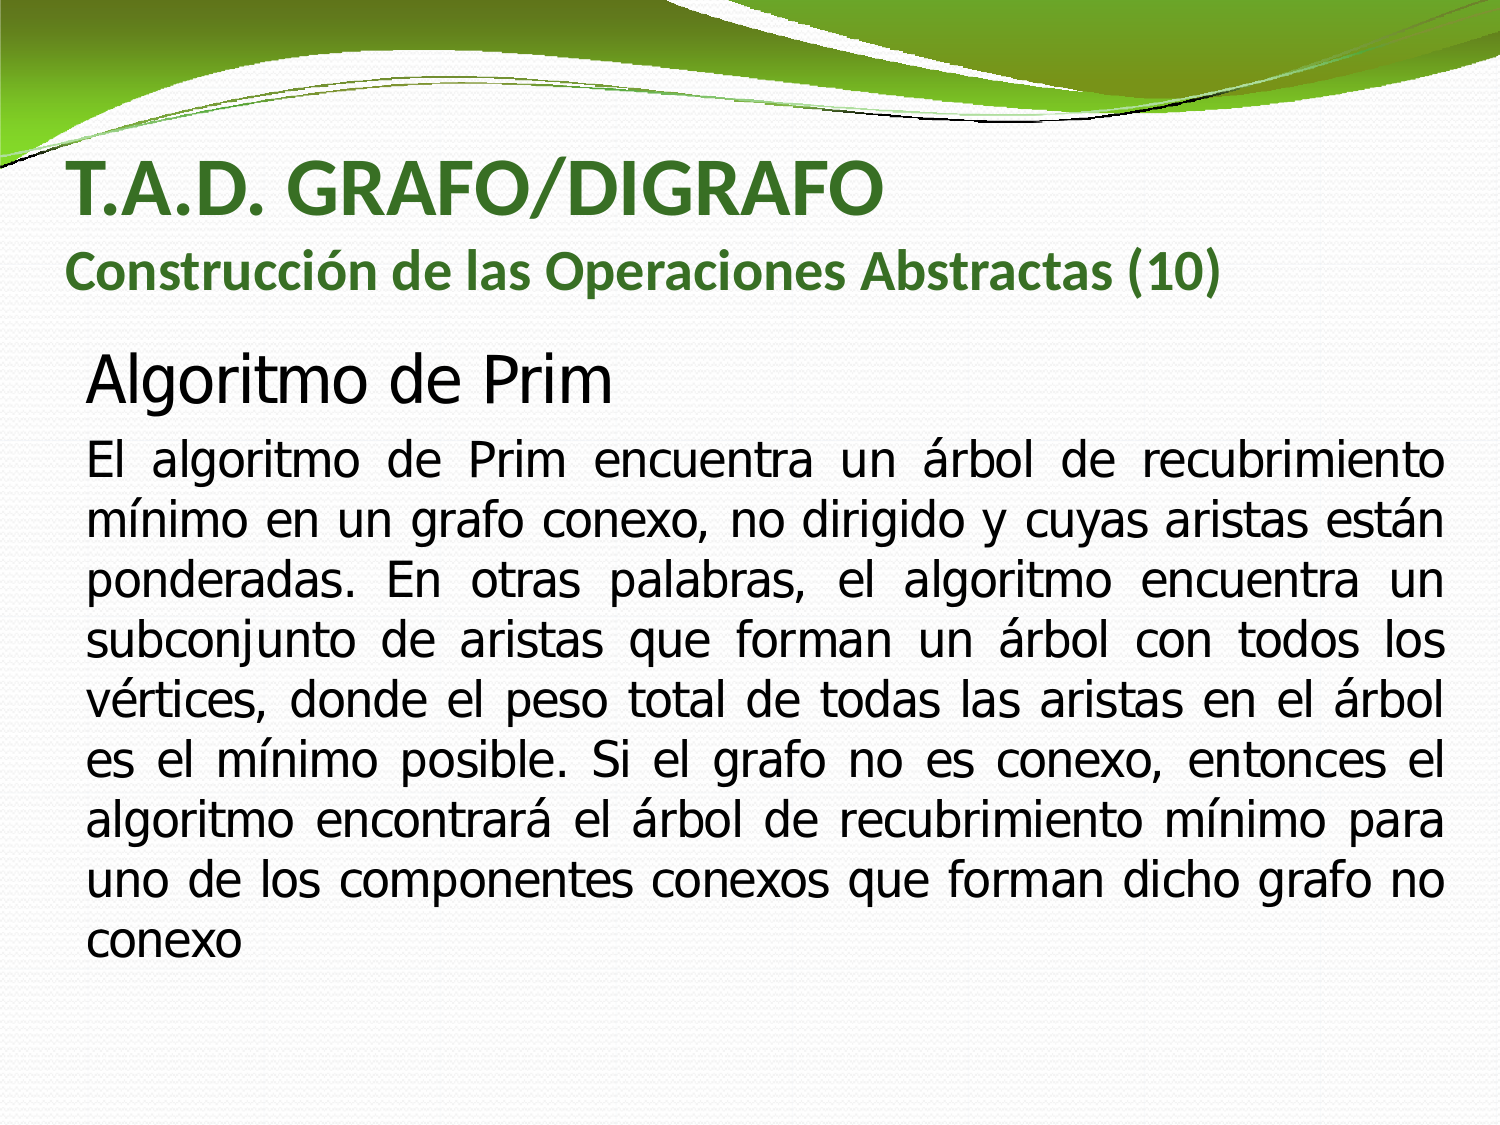

# T.A.D. GRAFO/DIGRAFO Construcción de las Operaciones Abstractas (10)
Algoritmo de Prim
El algoritmo de Prim encuentra un árbol de recubrimiento mínimo en un grafo conexo, no dirigido y cuyas aristas están ponderadas. En otras palabras, el algoritmo encuentra un subconjunto de aristas que forman un árbol con todos los vértices, donde el peso total de todas las aristas en el árbol es el mínimo posible. Si el grafo no es conexo, entonces el algoritmo encontrará el árbol de recubrimiento mínimo para uno de los componentes conexos que forman dicho grafo no conexo